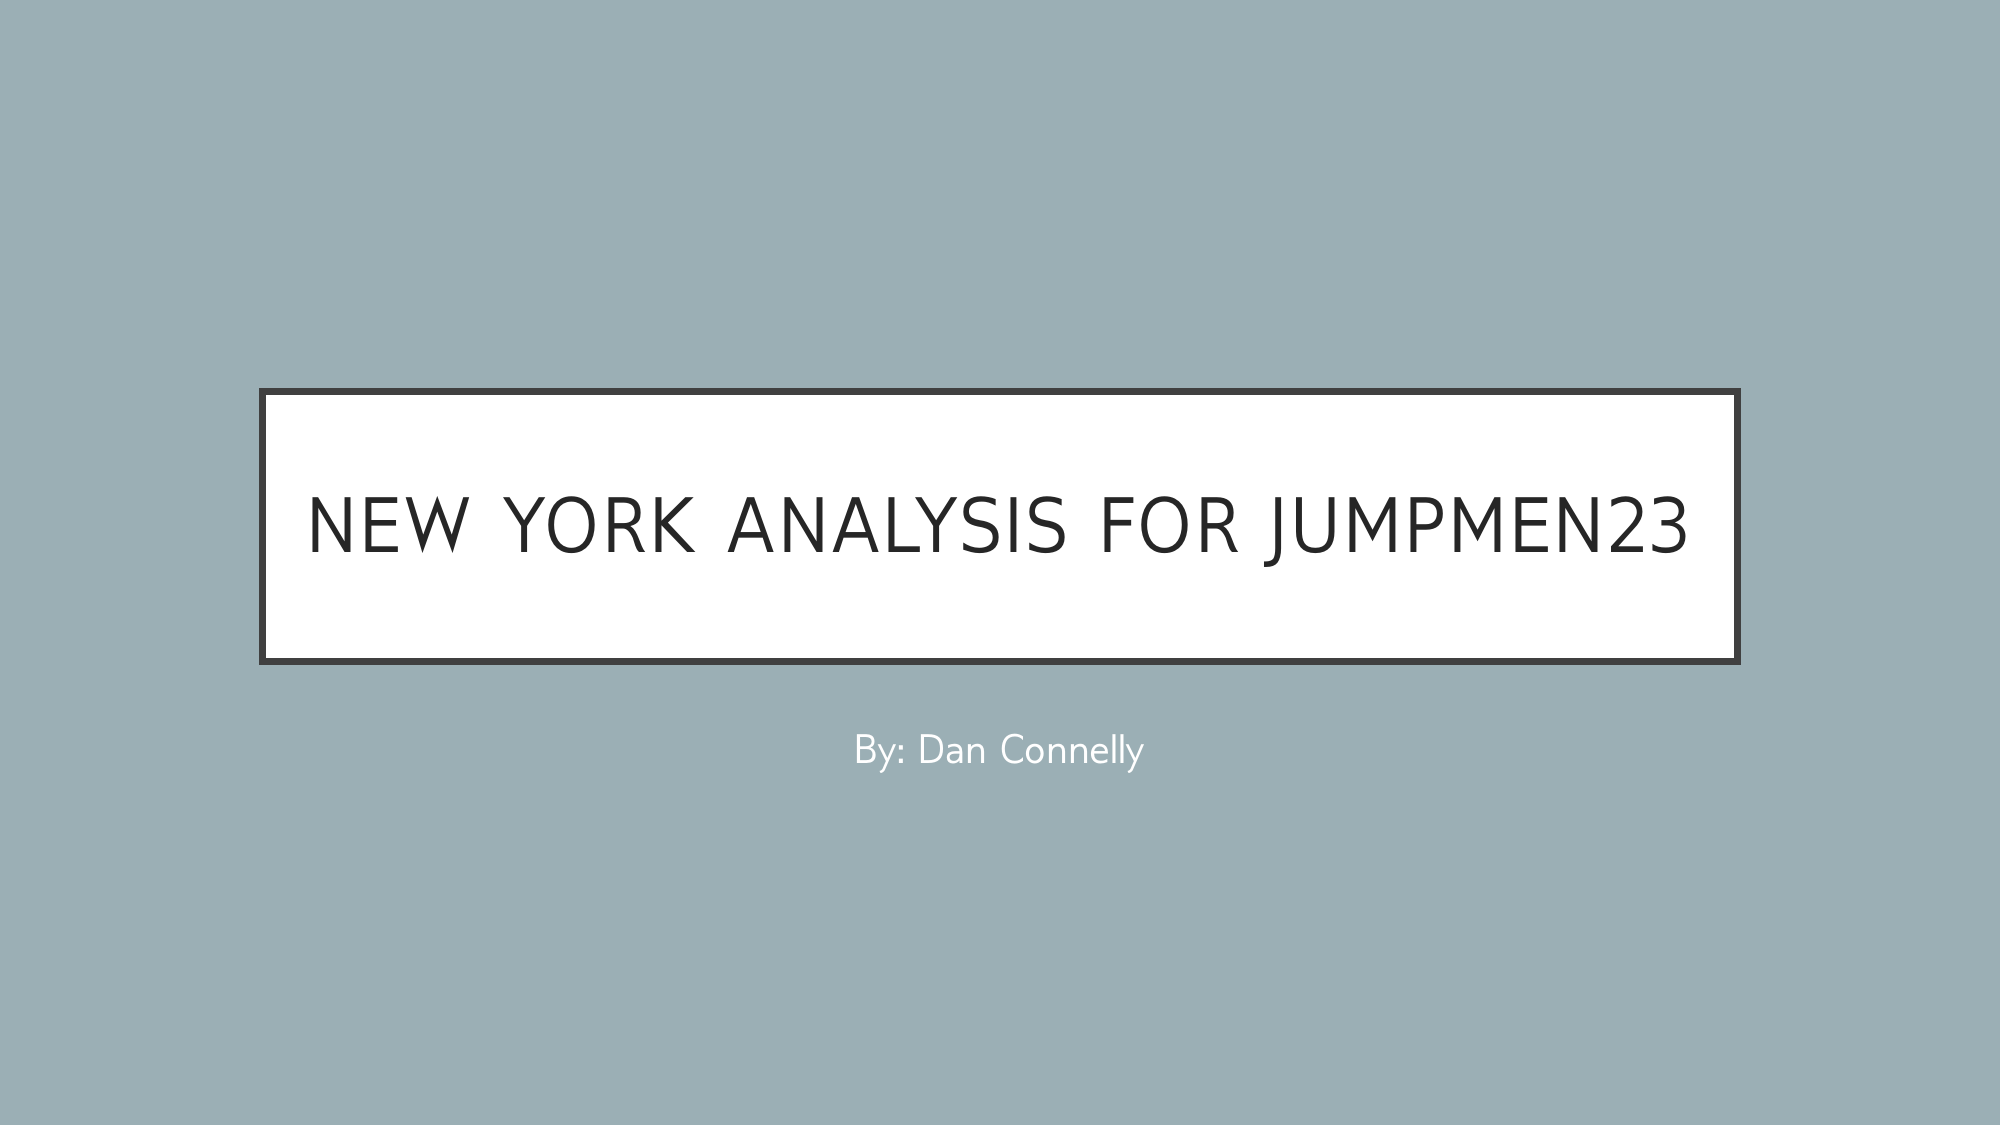

# New York Analysis for JUmpMen23
By: Dan Connelly